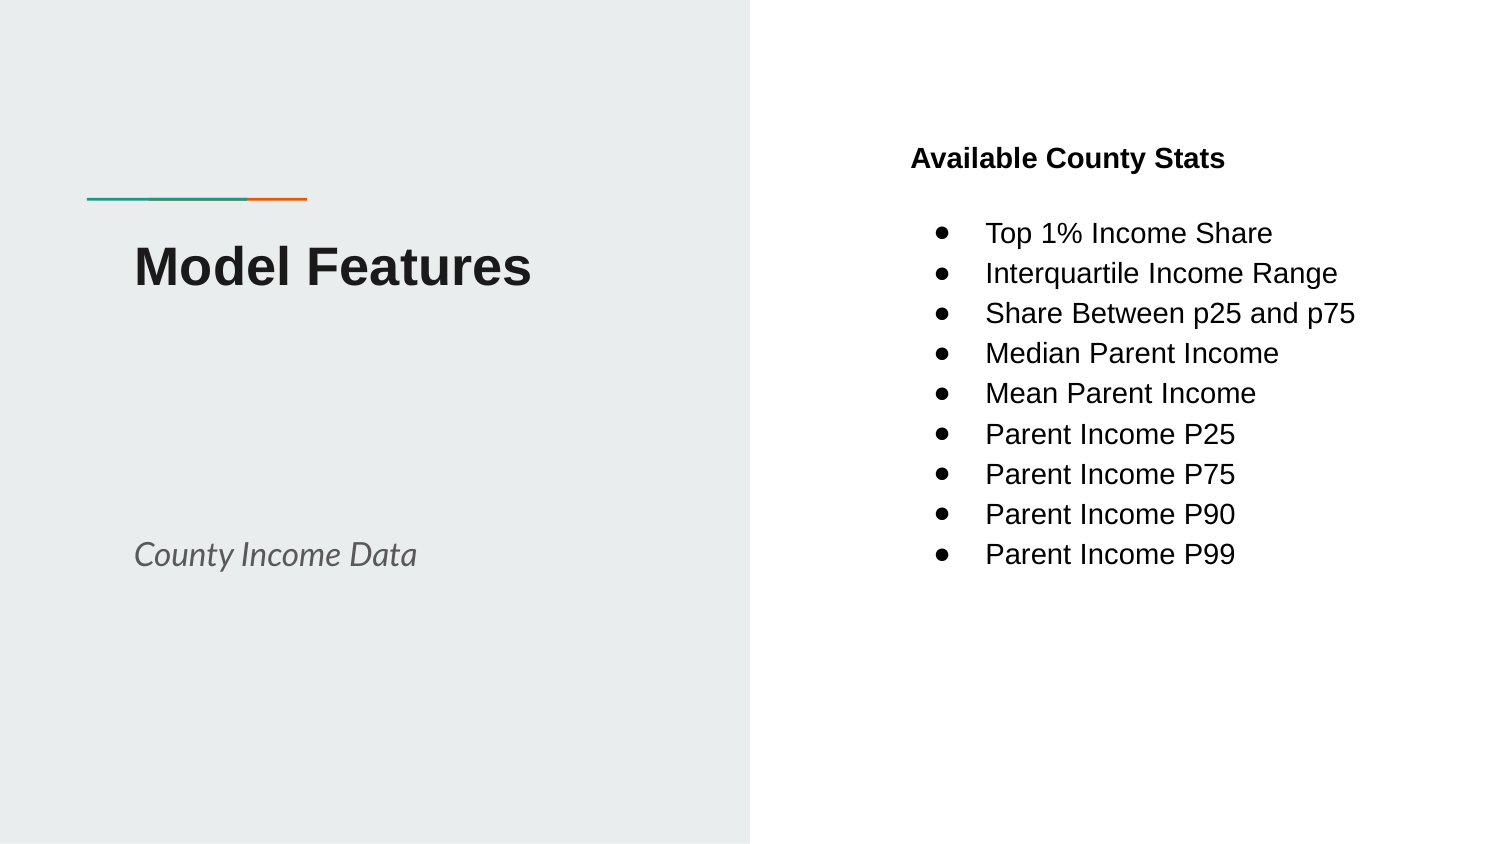

Available County Stats

Top 1% Income Share
Interquartile Income Range
Share Between p25 and p75
Median Parent Income
Mean Parent Income
Parent Income P25
Parent Income P75
Parent Income P90
Parent Income P99
# Model Features
County Income Data